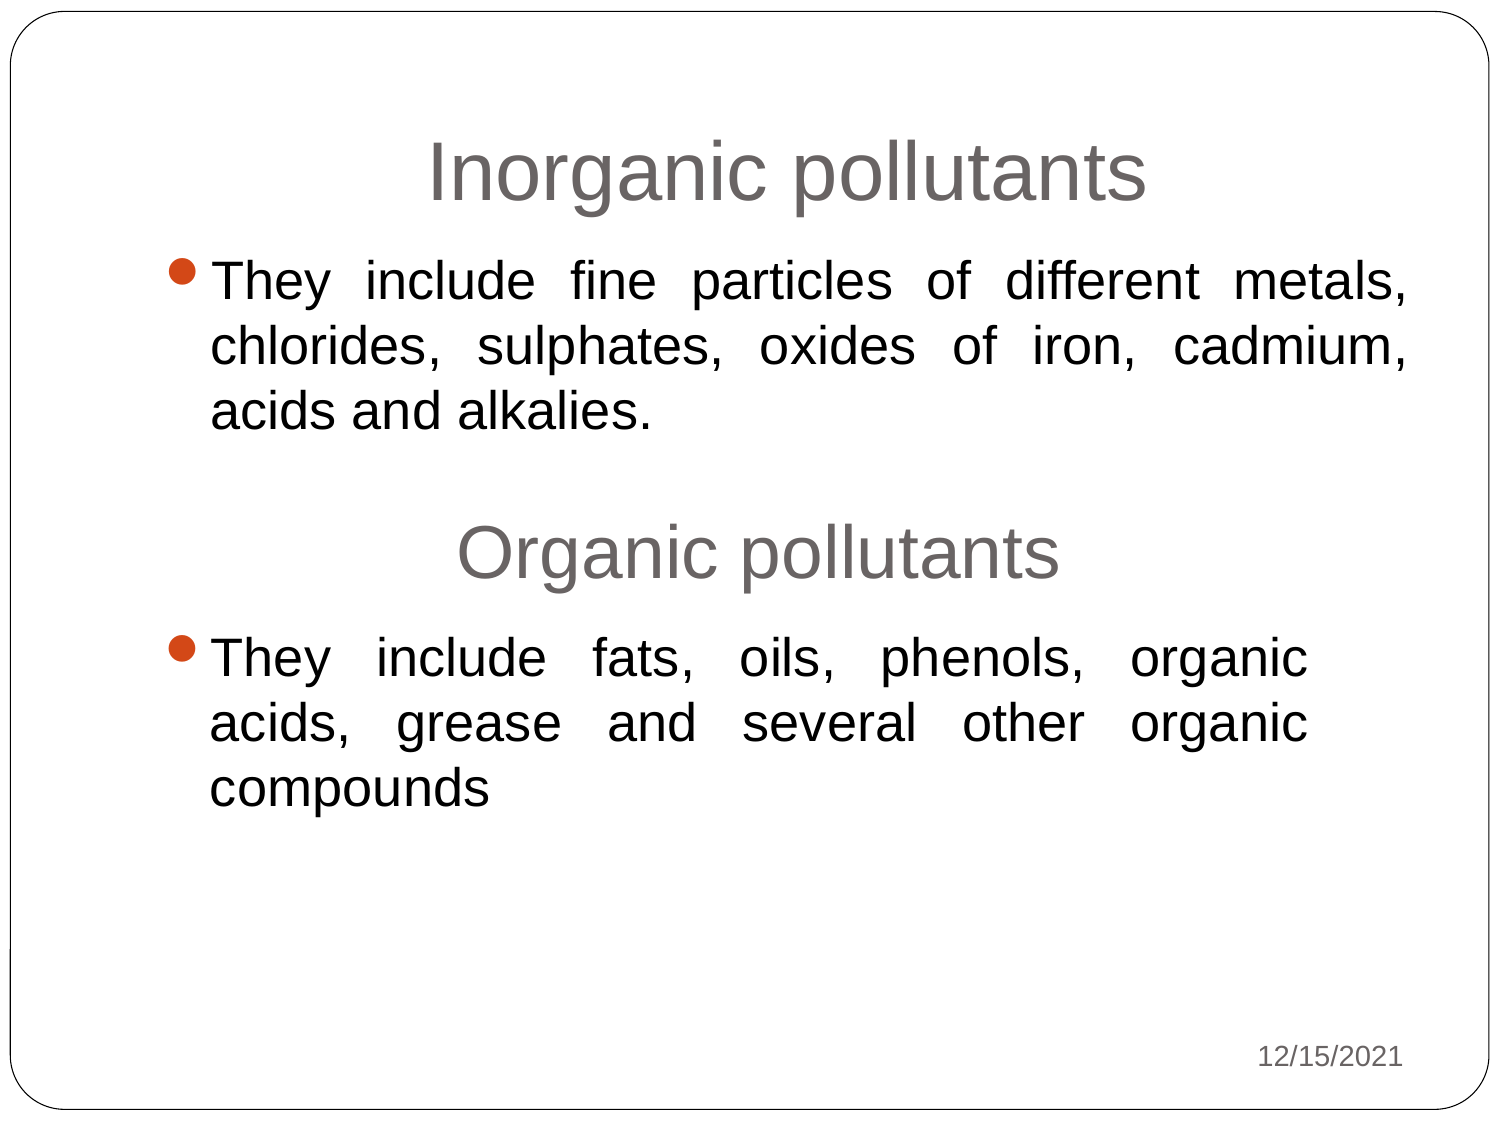

# Inorganic pollutants
They include fine particles of different metals, chlorides, sulphates, oxides of iron, cadmium, acids and alkalies.

Organic pollutants
They include fats, oils, phenols, organic acids, grease and several other organic compounds
12/15/2021